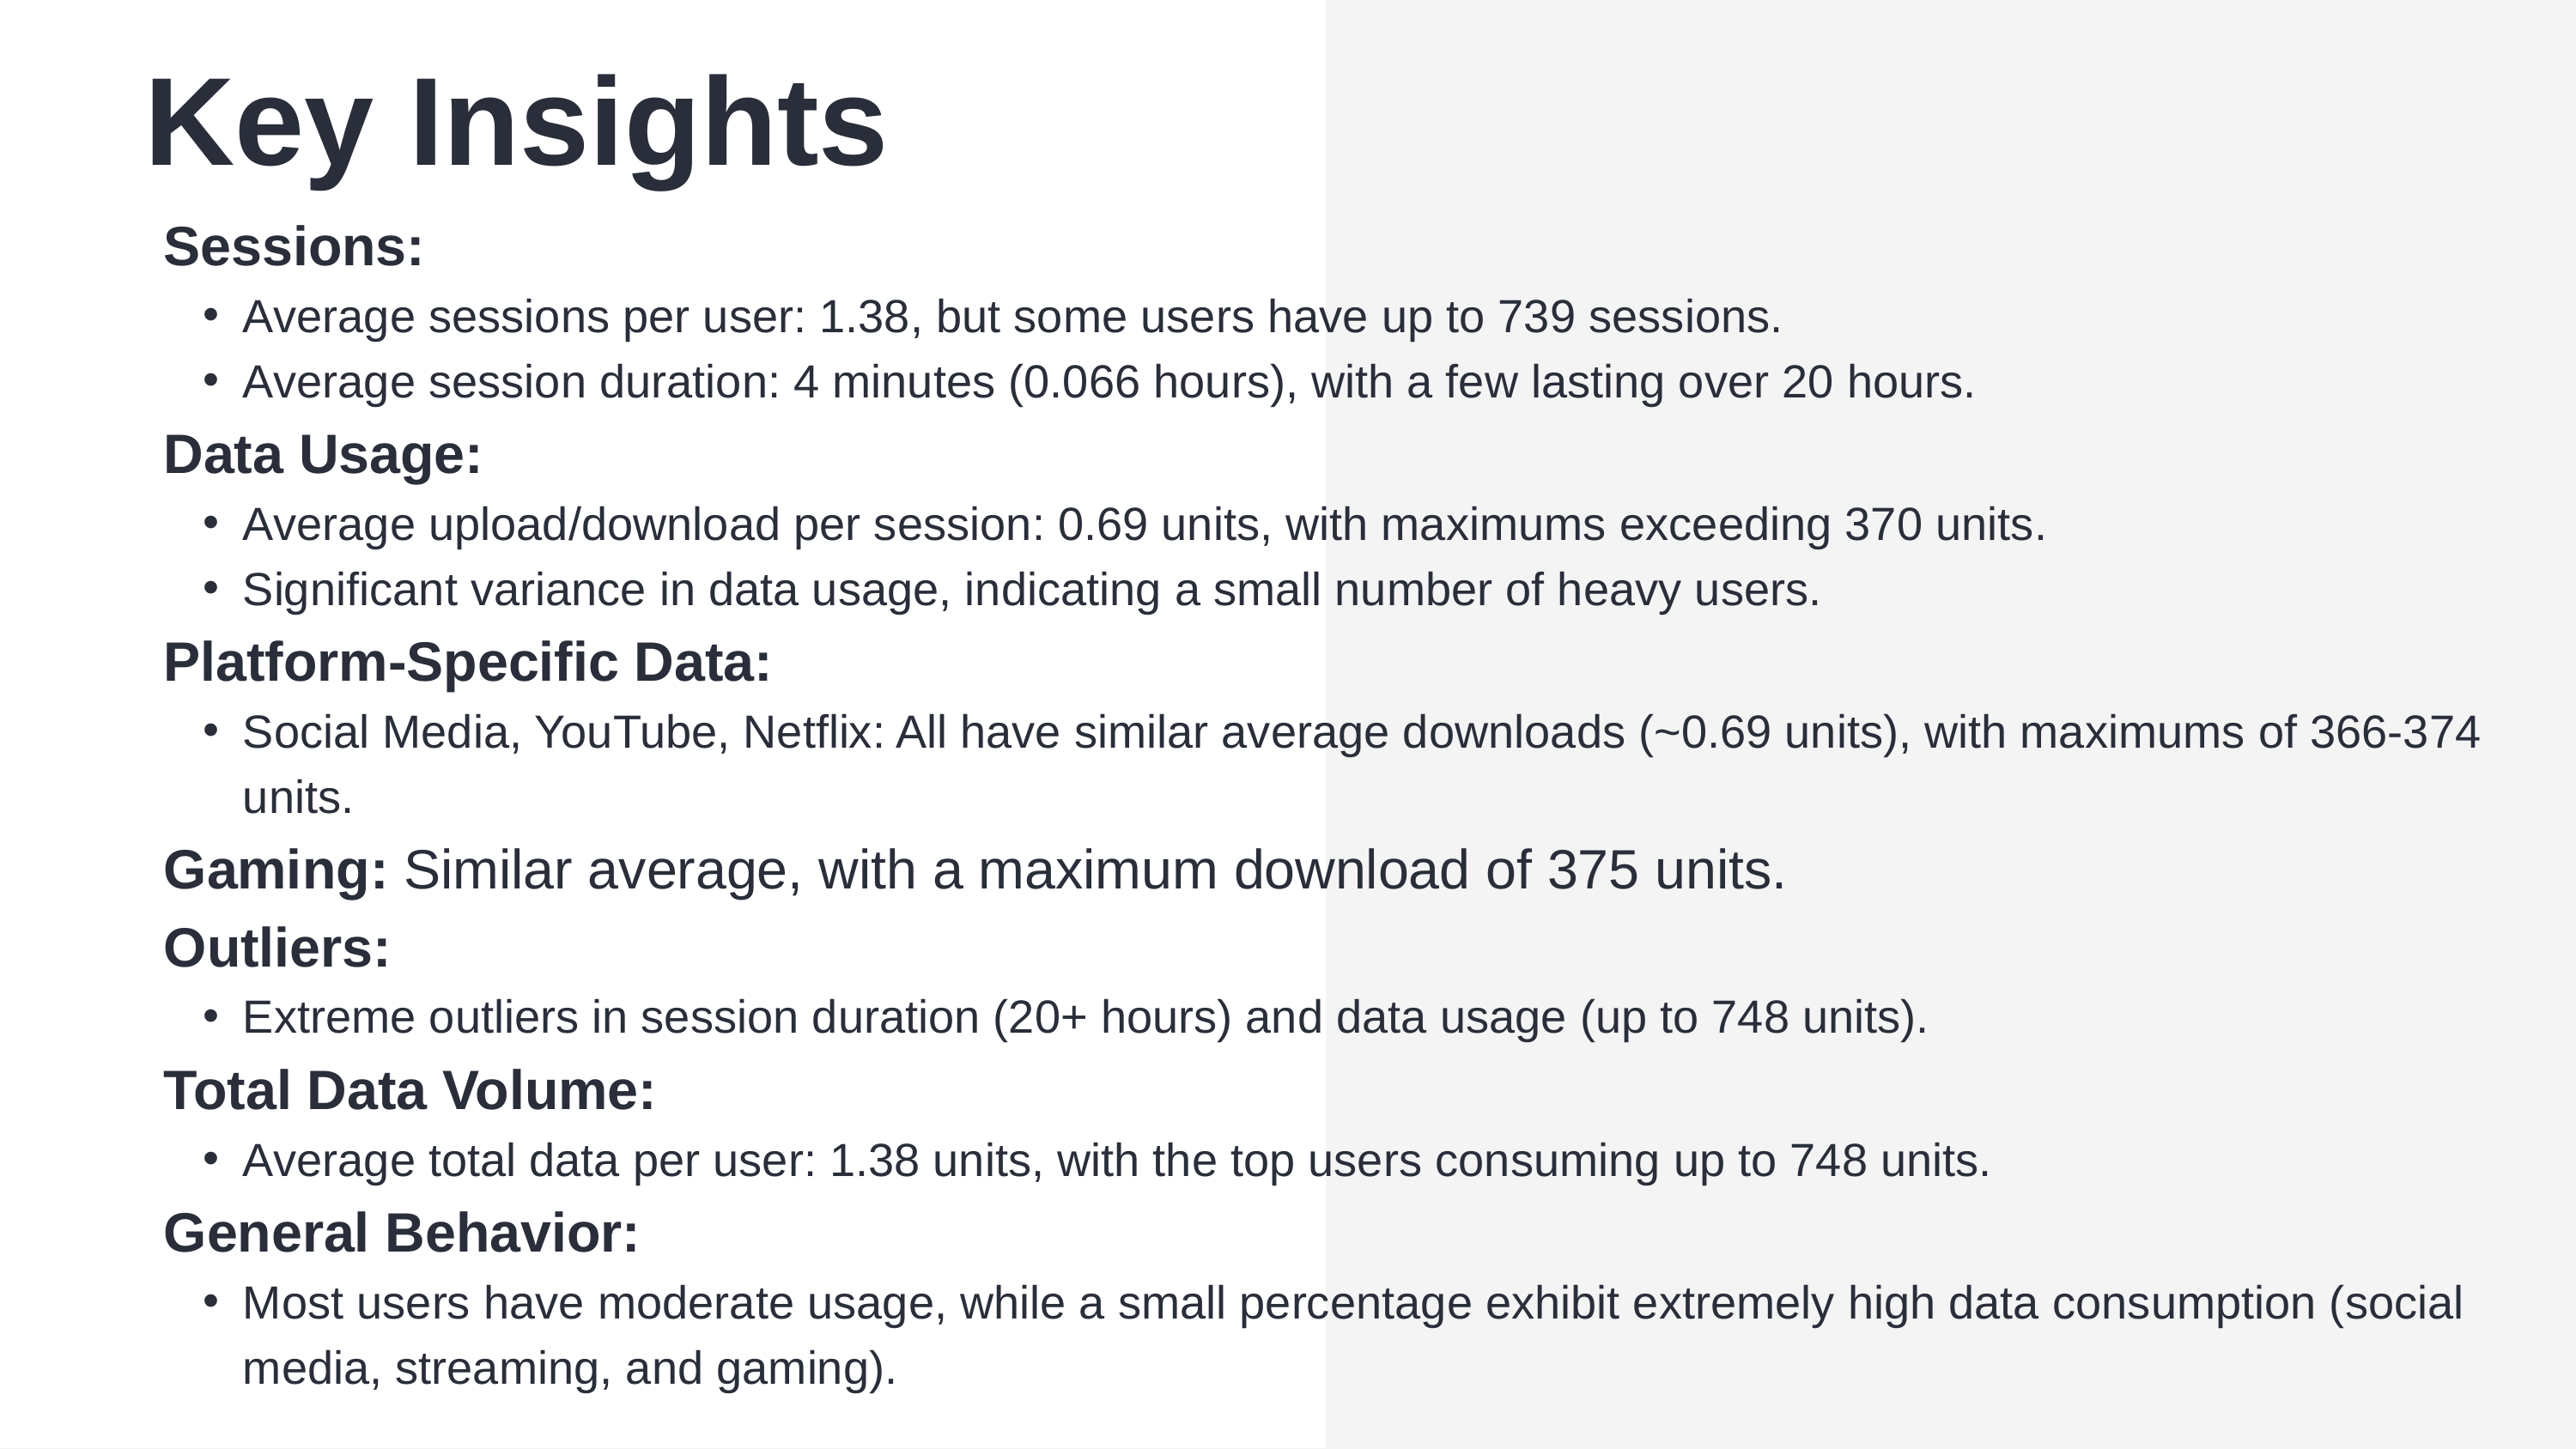

Key Insights
Sessions:
Average sessions per user: 1.38, but some users have up to 739 sessions.
Average session duration: 4 minutes (0.066 hours), with a few lasting over 20 hours.
Data Usage:
Average upload/download per session: 0.69 units, with maximums exceeding 370 units.
Significant variance in data usage, indicating a small number of heavy users.
Platform-Specific Data:
Social Media, YouTube, Netflix: All have similar average downloads (~0.69 units), with maximums of 366-374 units.
Gaming: Similar average, with a maximum download of 375 units.
Outliers:
Extreme outliers in session duration (20+ hours) and data usage (up to 748 units).
Total Data Volume:
Average total data per user: 1.38 units, with the top users consuming up to 748 units.
General Behavior:
Most users have moderate usage, while a small percentage exhibit extremely high data consumption (social media, streaming, and gaming).